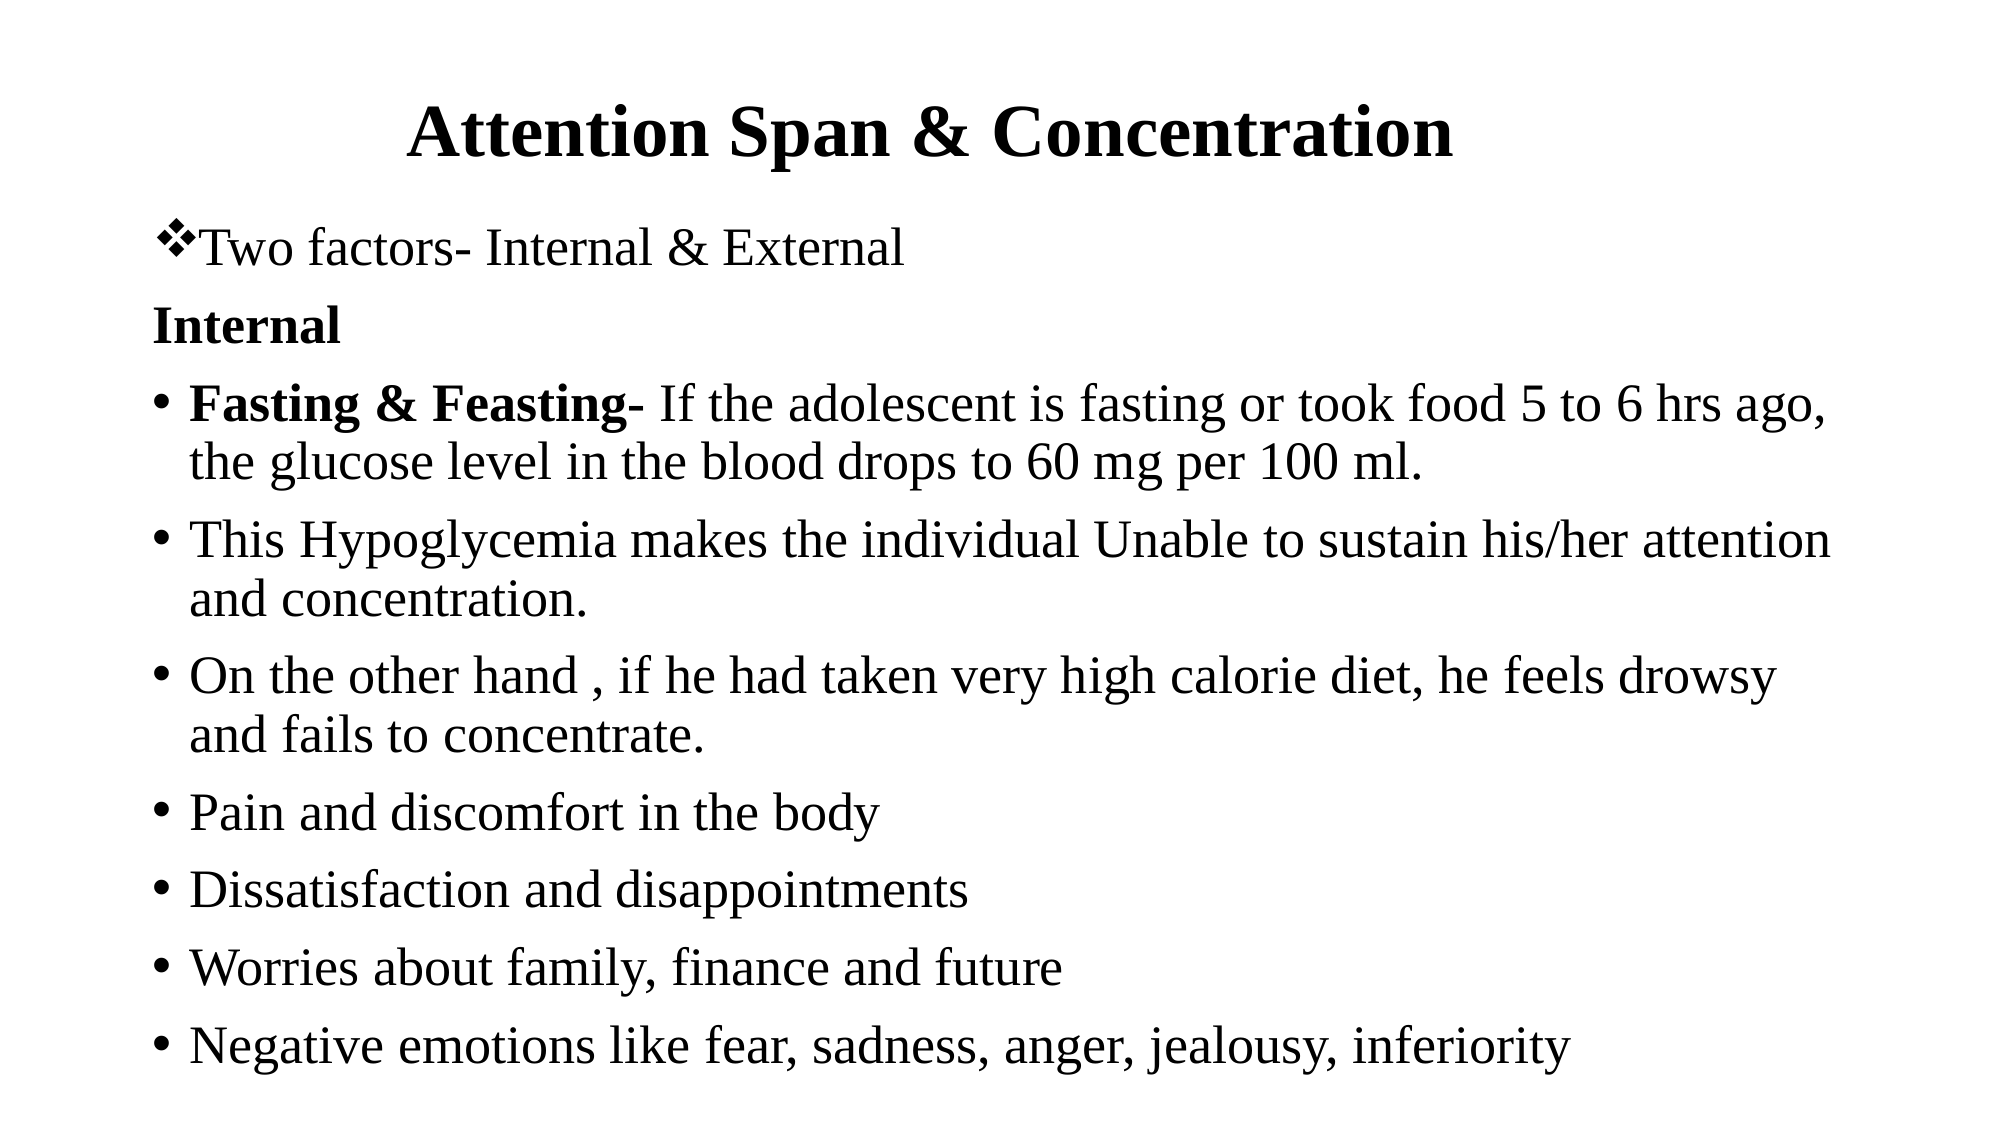

# Attention Span & Concentration
Two factors- Internal & External
Internal
Fasting & Feasting- If the adolescent is fasting or took food 5 to 6 hrs ago, the glucose level in the blood drops to 60 mg per 100 ml.
This Hypoglycemia makes the individual Unable to sustain his/her attention and concentration.
On the other hand , if he had taken very high calorie diet, he feels drowsy and fails to concentrate.
Pain and discomfort in the body
Dissatisfaction and disappointments
Worries about family, finance and future
Negative emotions like fear, sadness, anger, jealousy, inferiority